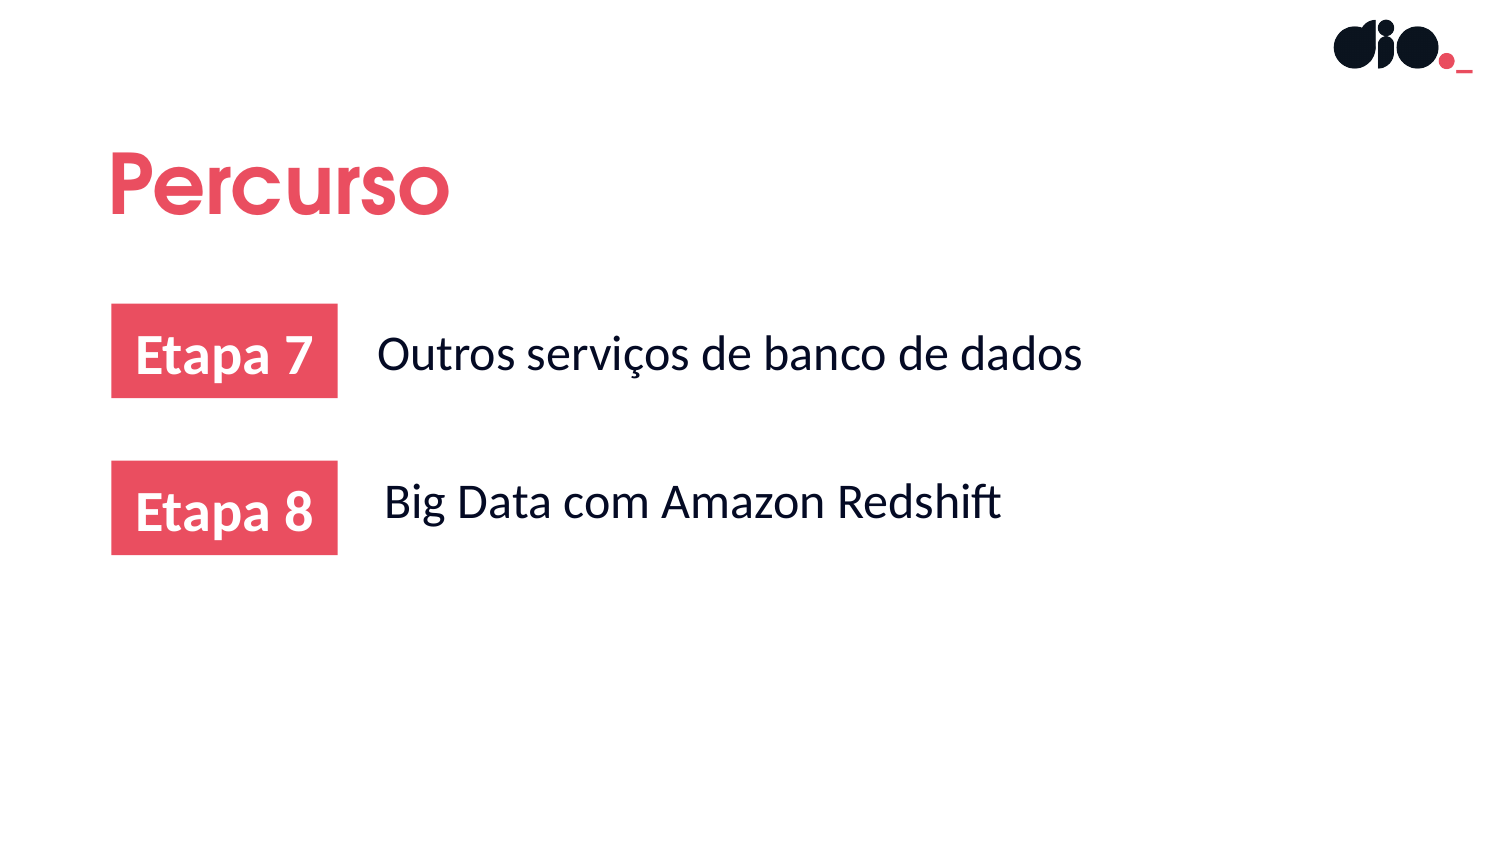

Percurso
Etapa 7
Outros serviços de banco de dados
Etapa 8
Big Data com Amazon Redshift